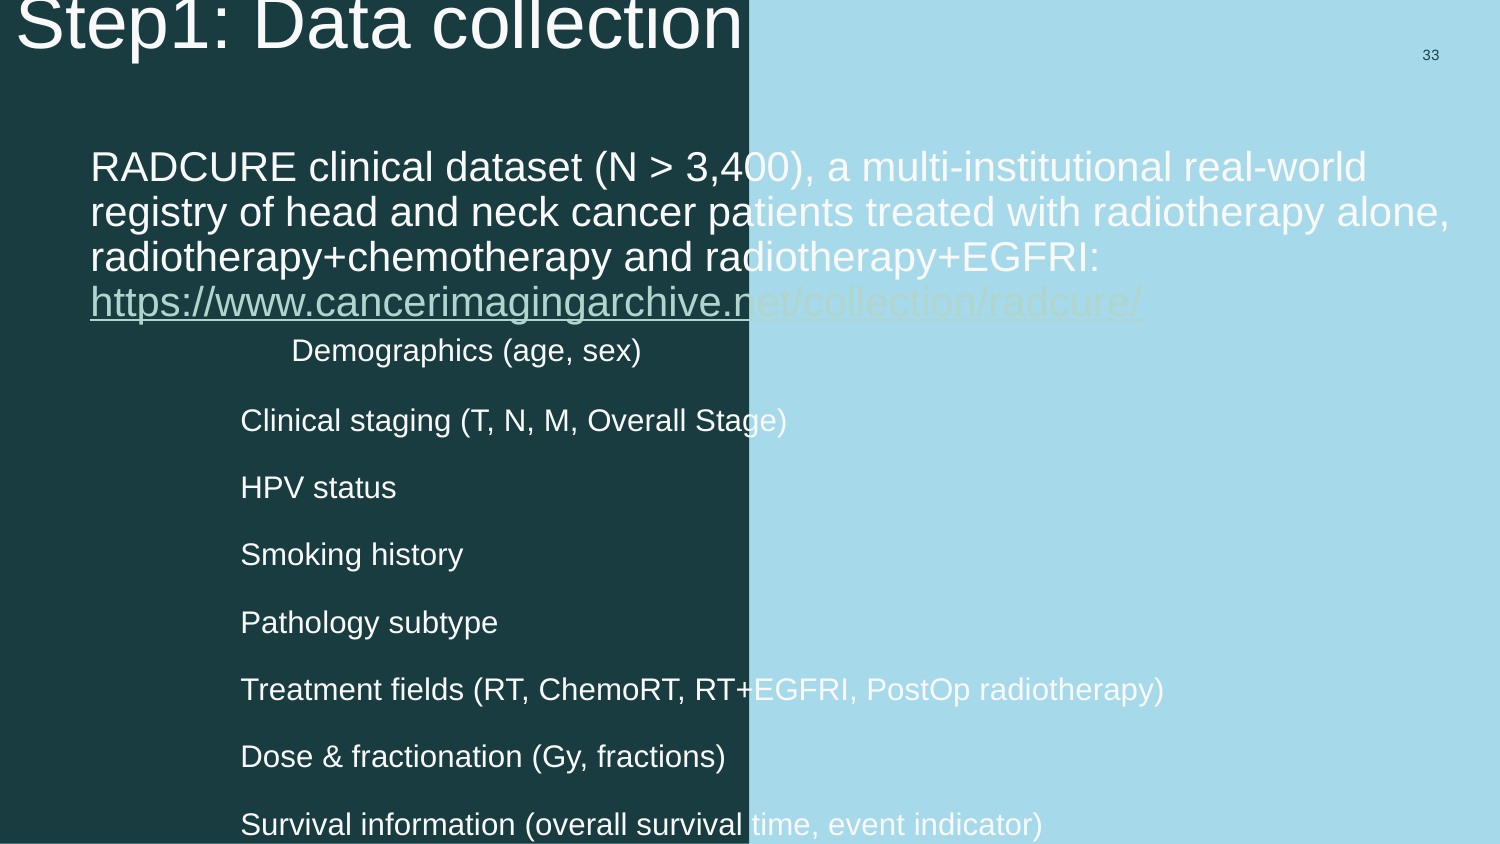

# Step1: Data collection

RADCURE clinical dataset (N > 3,400), a multi-institutional real-world registry of head and neck cancer patients treated with radiotherapy alone, radiotherapy+chemotherapy and radiotherapy+EGFRI:https://www.cancerimagingarchive.net/collection/radcure/
                        Demographics (age, sex)
Clinical staging (T, N, M, Overall Stage)
HPV status
Smoking history
Pathology subtype
Treatment fields (RT, ChemoRT, RT+EGFRI, PostOp radiotherapy)
Dose & fractionation (Gy, fractions)
Survival information (overall survival time, event indicator)

33